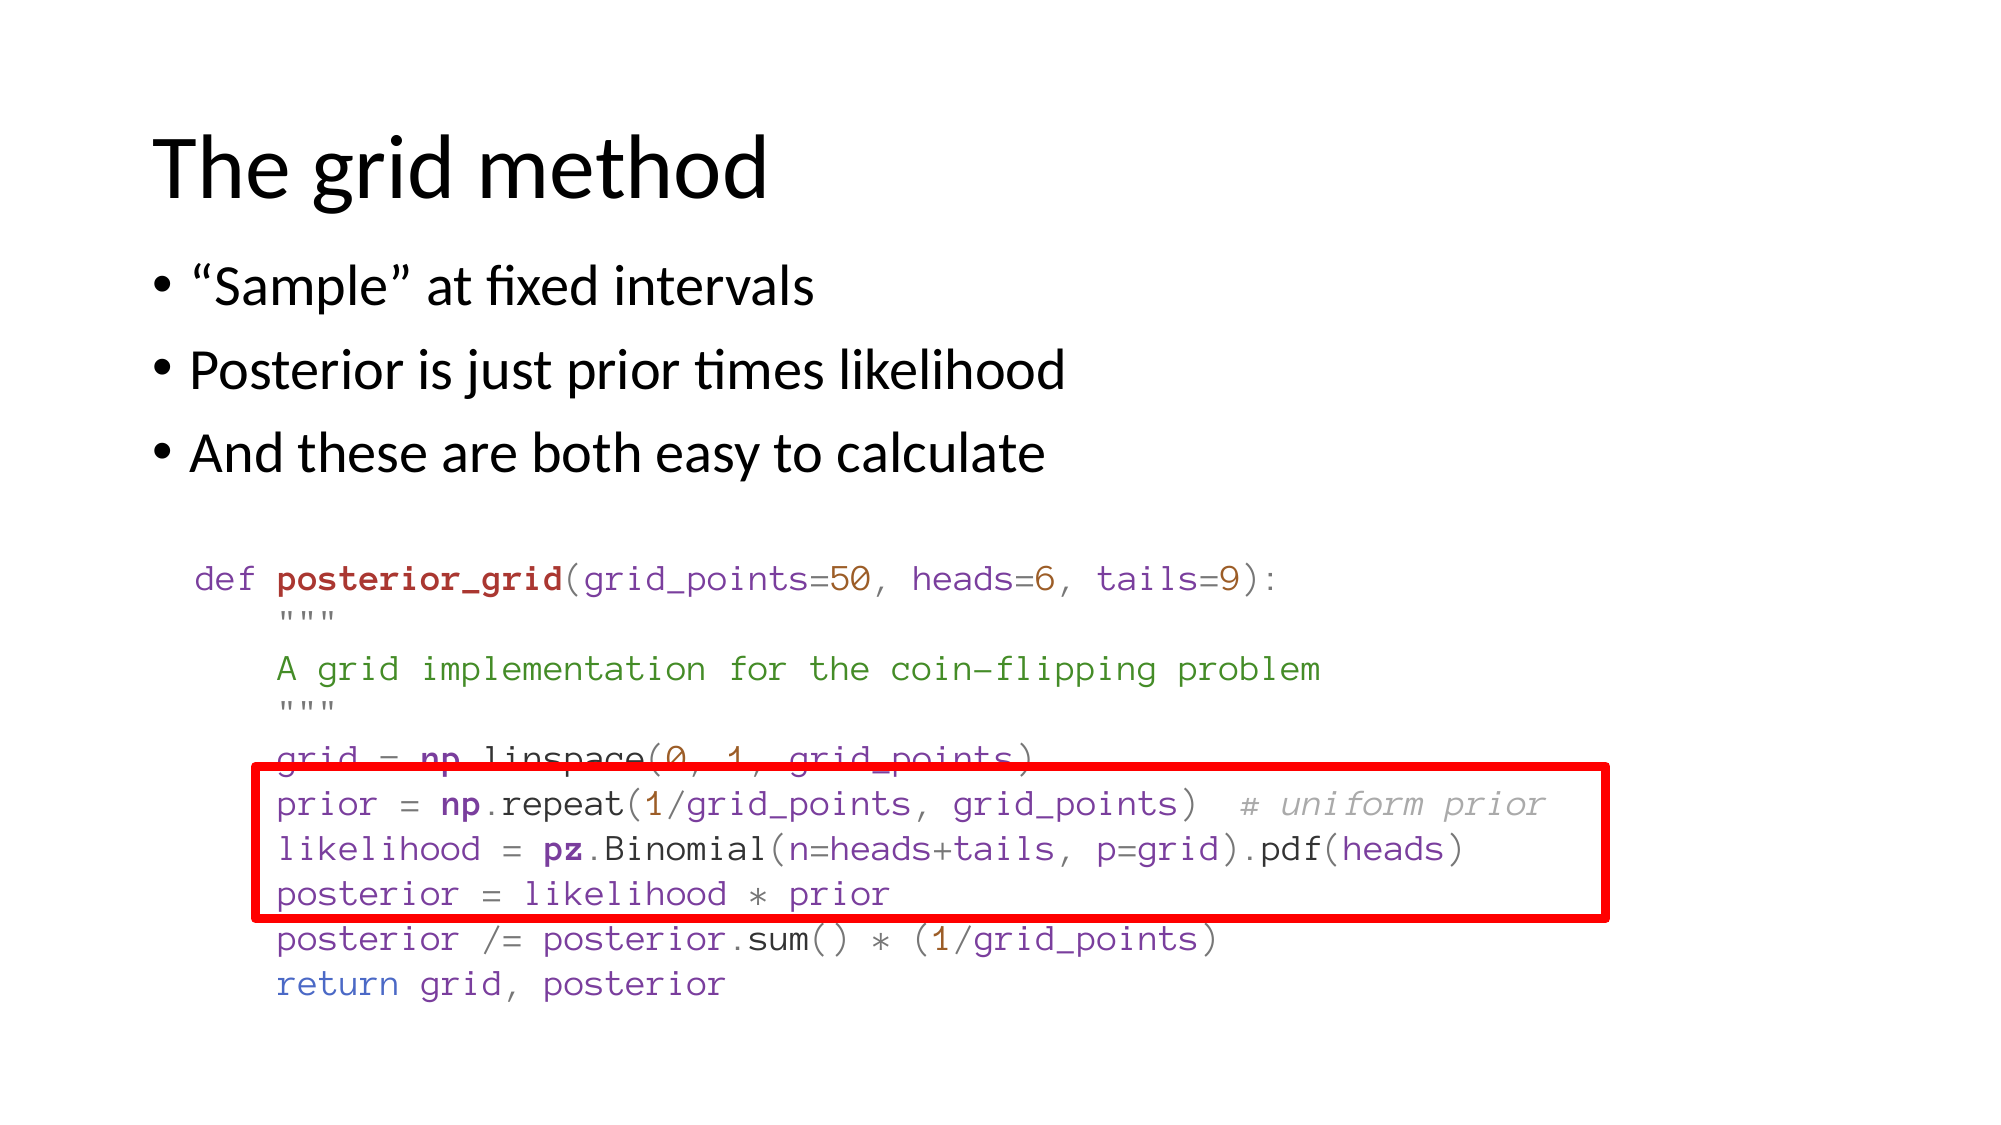

# The grid method
“Sample” at fixed intervals
Posterior is just prior times likelihood
And these are both easy to calculate
def posterior_grid(grid_points=50, heads=6, tails=9):
    """
    A grid implementation for the coin-flipping problem
    """
    grid = np.linspace(0, 1, grid_points)
    prior = np.repeat(1/grid_points, grid_points)  # uniform prior
    likelihood = pz.Binomial(n=heads+tails, p=grid).pdf(heads)
    posterior = likelihood * prior
    posterior /= posterior.sum() * (1/grid_points)
    return grid, posterior